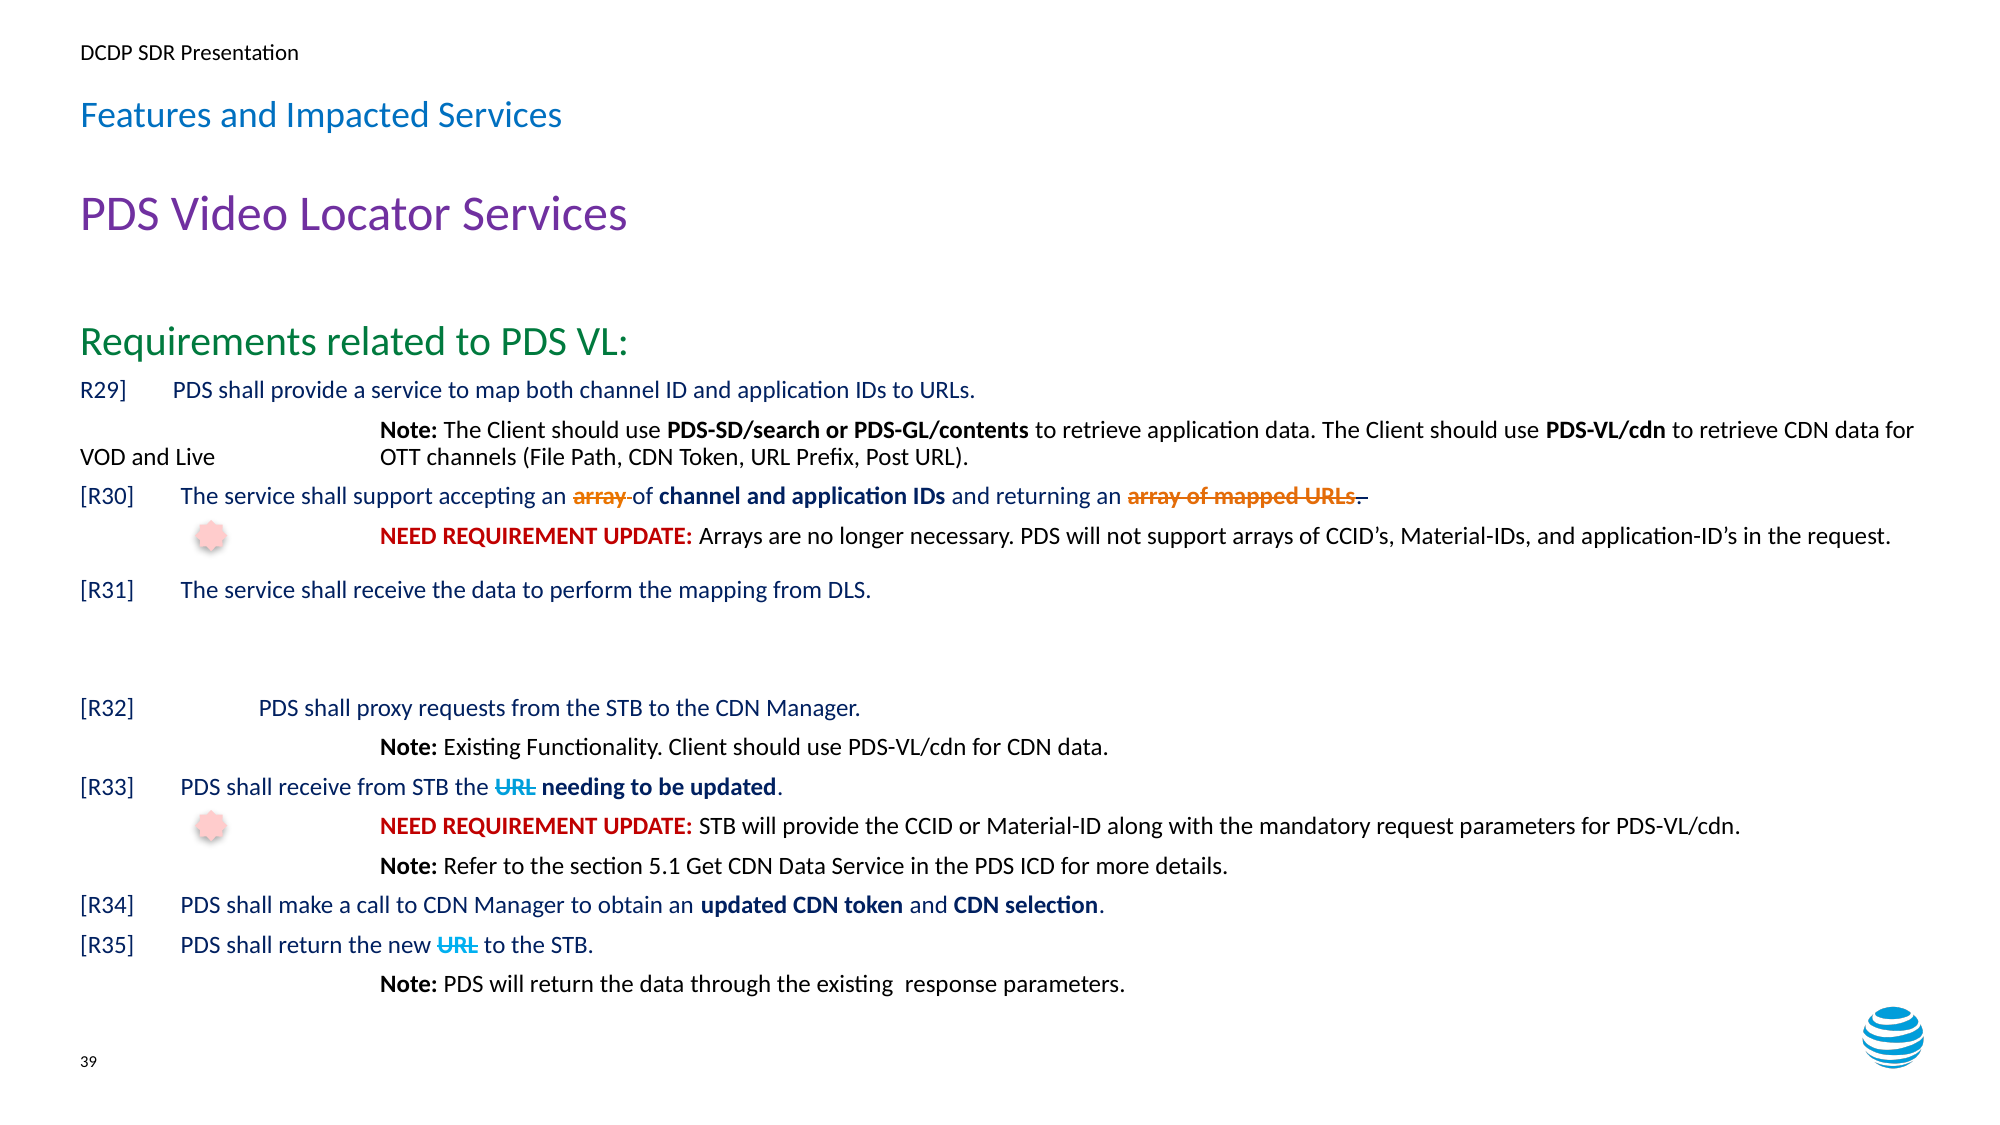

# Features and Impacted Services
PDS Video Locator Services

Requirements related to PDS VL:
R29]        PDS shall provide a service to map both channel ID and application IDs to URLs.
		Note: The Client should use PDS-SD/search or PDS-GL/contents to retrieve application data. The Client should use PDS-VL/cdn to retrieve CDN data for VOD and Live 		OTT channels (File Path, CDN Token, URL Prefix, Post URL).
[R30]        The service shall support accepting an array of channel and application IDs and returning an array of mapped URLs.
		NEED REQUIREMENT UPDATE: Arrays are no longer necessary. PDS will not support arrays of CCID’s, Material-IDs, and application-ID’s in the request.

[R31]        The service shall receive the data to perform the mapping from DLS.

[R32]	     PDS shall proxy requests from the STB to the CDN Manager.
		Note: Existing Functionality. Client should use PDS-VL/cdn for CDN data.
[R33]        PDS shall receive from STB the URL needing to be updated.
		NEED REQUIREMENT UPDATE: STB will provide the CCID or Material-ID along with the mandatory request parameters for PDS-VL/cdn.
		Note: Refer to the section 5.1 Get CDN Data Service in the PDS ICD for more details.
[R34]        PDS shall make a call to CDN Manager to obtain an updated CDN token and CDN selection.
[R35]        PDS shall return the new URL to the STB.
		Note: PDS will return the data through the existing  response parameters.

39